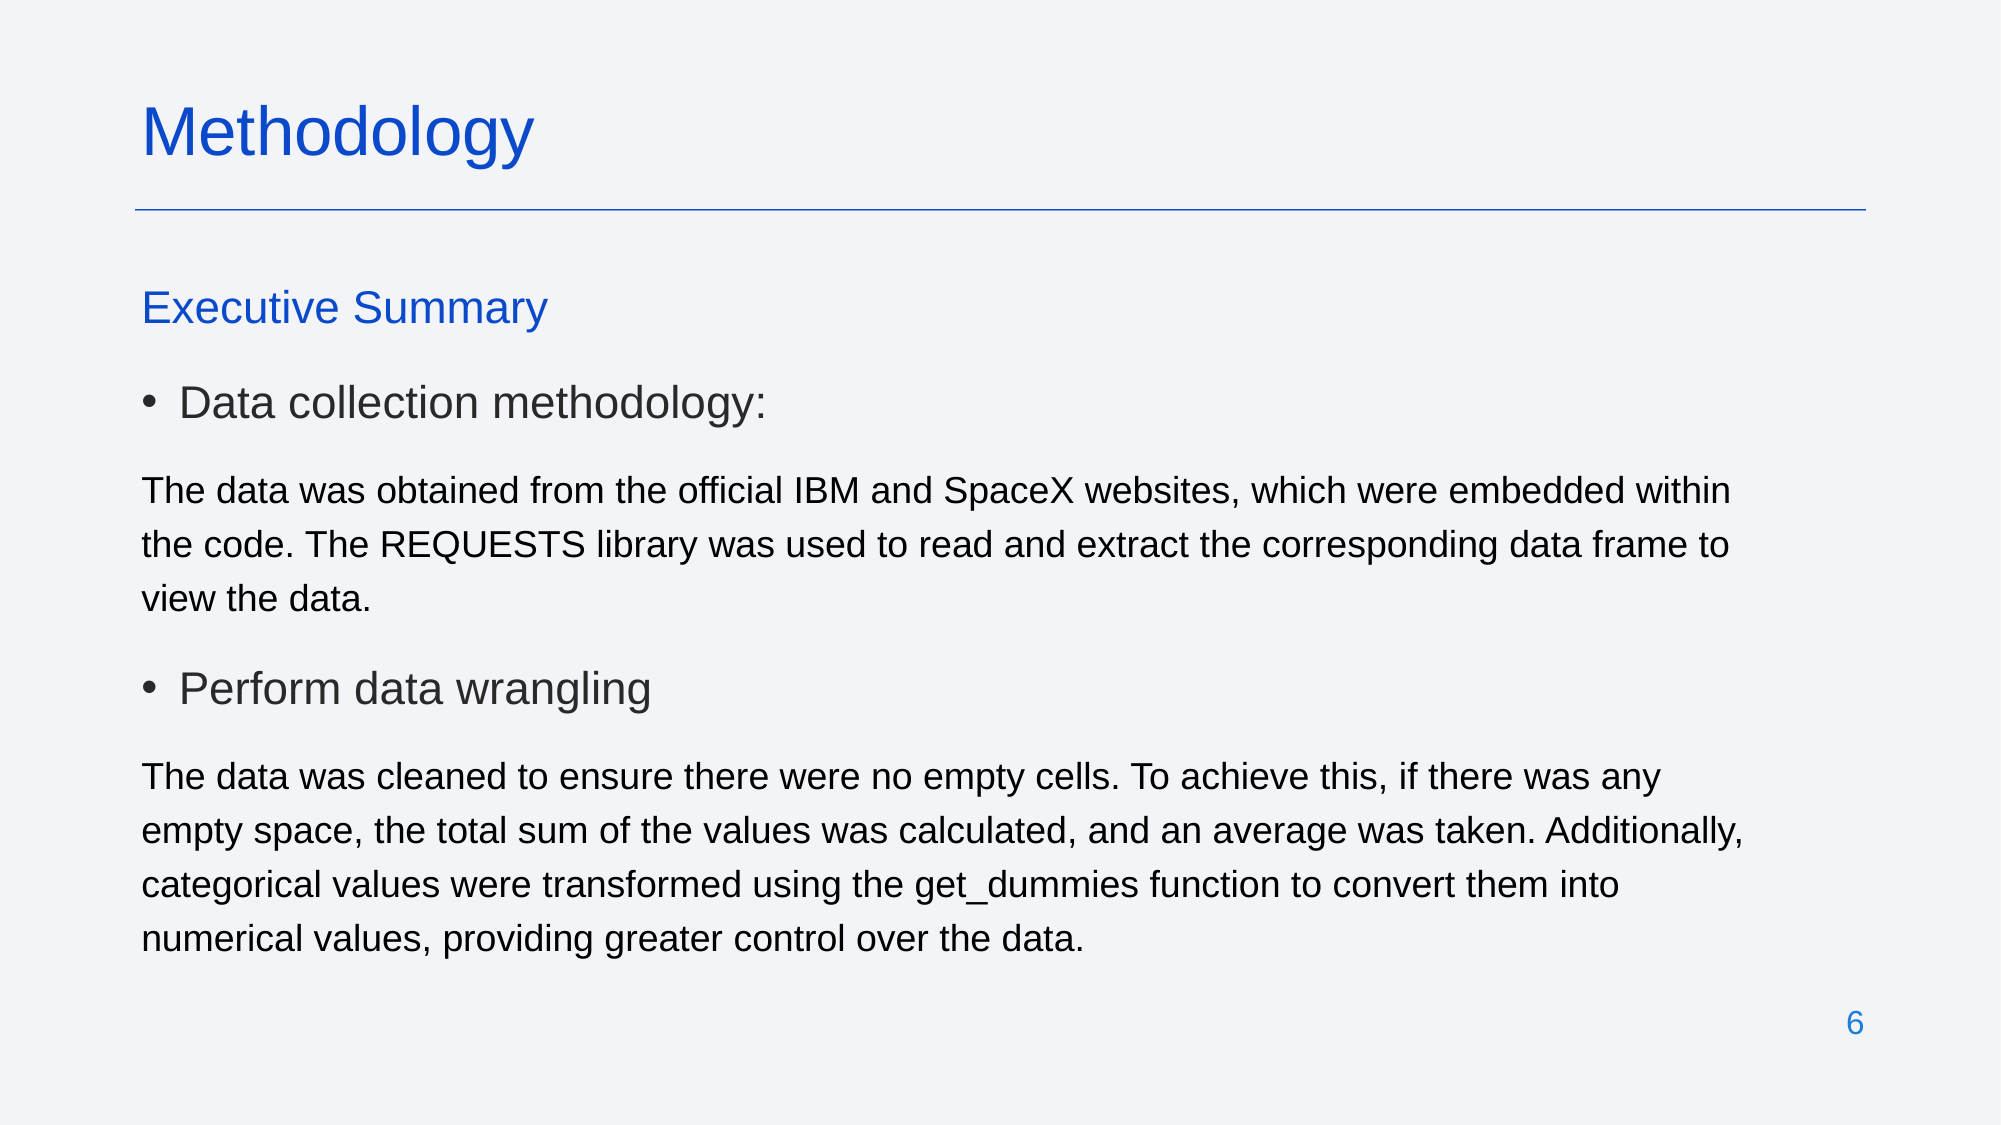

Methodology
Executive Summary
Data collection methodology:
The data was obtained from the official IBM and SpaceX websites, which were embedded within the code. The REQUESTS library was used to read and extract the corresponding data frame to view the data.
Perform data wrangling
The data was cleaned to ensure there were no empty cells. To achieve this, if there was any empty space, the total sum of the values was calculated, and an average was taken. Additionally, categorical values were transformed using the get_dummies function to convert them into numerical values, providing greater control over the data.
6